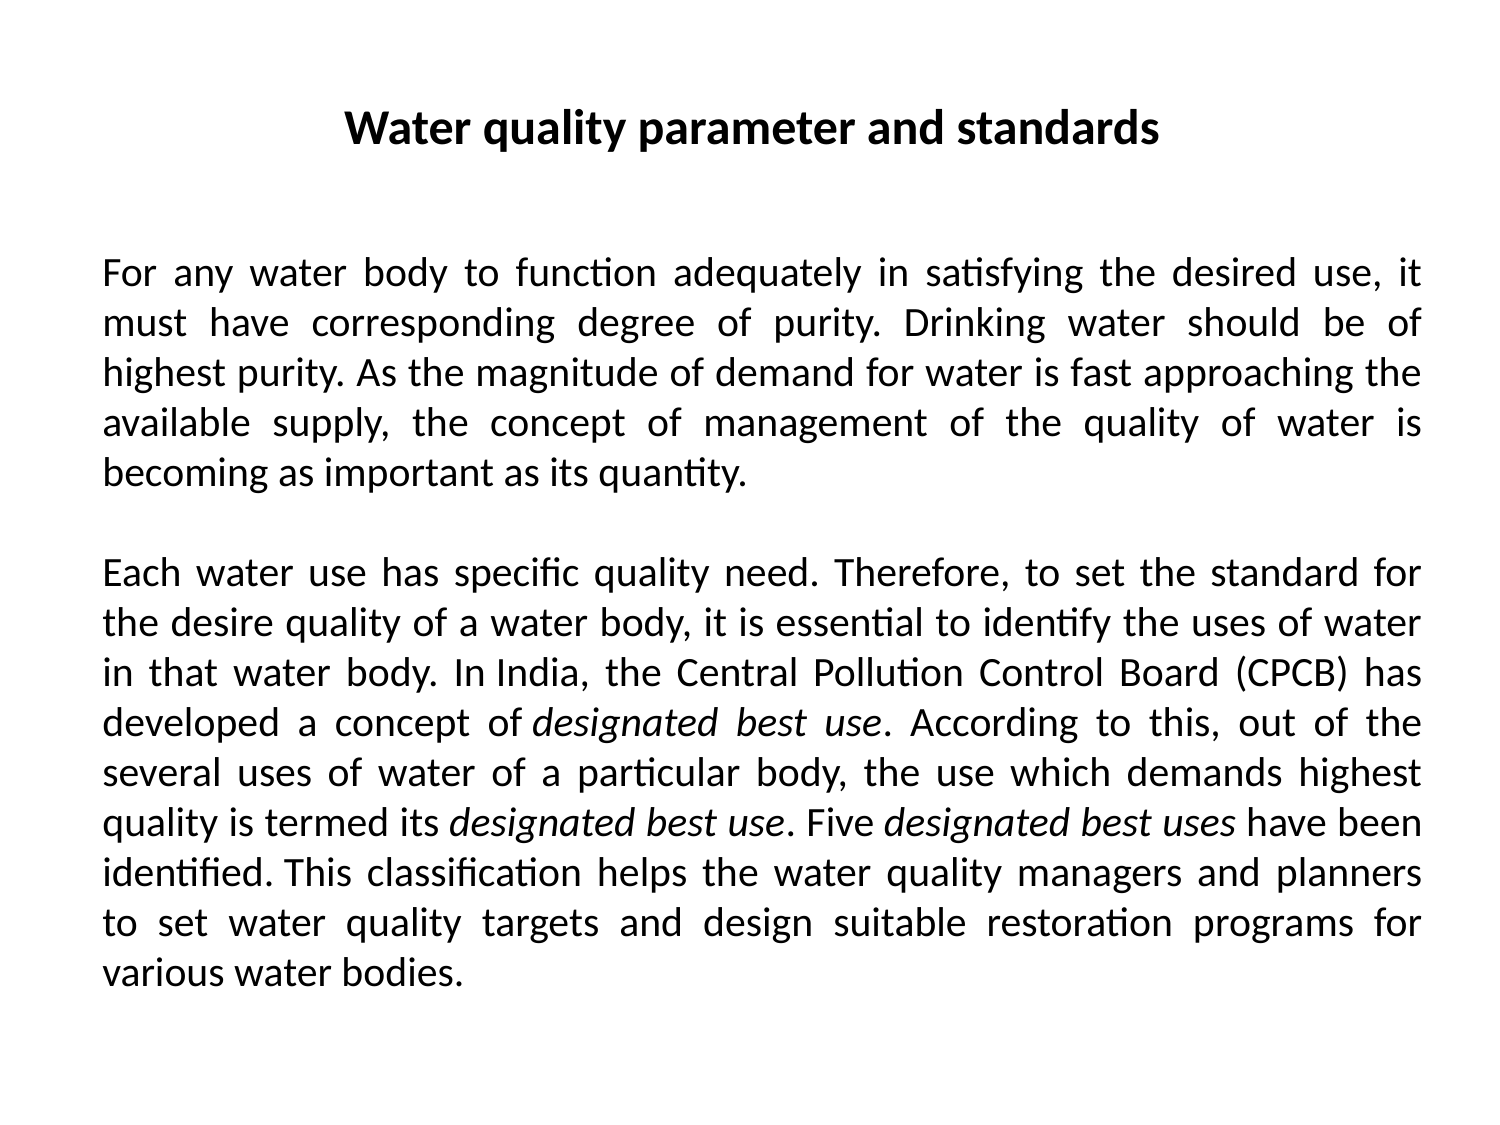

Water quality parameter and standards
For any water body to function adequately in satisfying the desired use, it must have corresponding degree of purity. Drinking water should be of highest purity. As the magnitude of demand for water is fast approaching the available supply, the concept of management of the quality of water is becoming as important as its quantity.

Each water use has specific quality need. Therefore, to set the standard for the desire quality of a water body, it is essential to identify the uses of water in that water body. In India, the Central Pollution Control Board (CPCB) has developed a concept of designated best use. According to this, out of the several uses of water of a particular body, the use which demands highest quality is termed its designated best use. Five designated best uses have been identified. This classification helps the water quality managers and planners to set water quality targets and design suitable restoration programs for various water bodies.